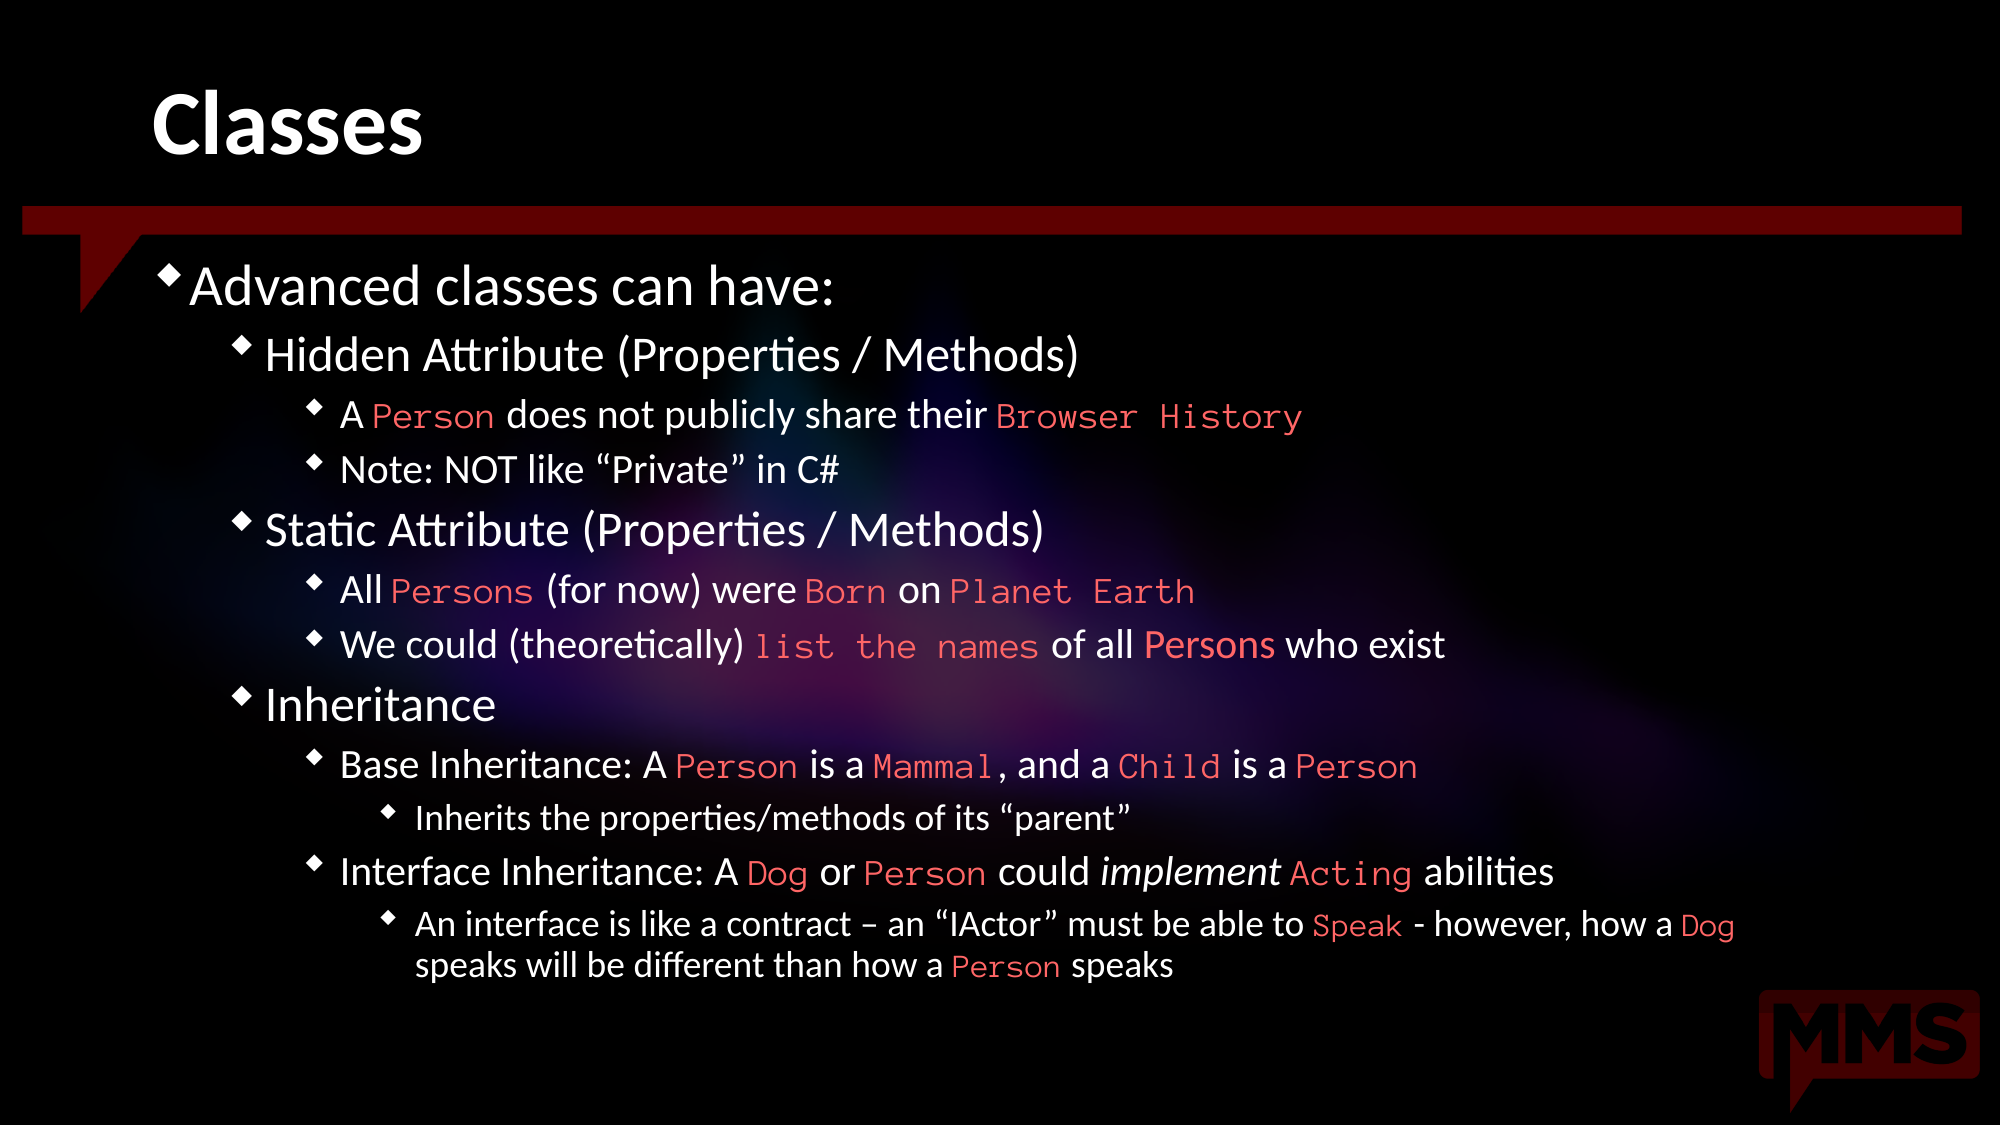

# Classes
Advanced classes can have:
Hidden Attribute (Properties / Methods)
A Person does not publicly share their Browser History
Note: NOT like “Private” in C#
Static Attribute (Properties / Methods)
All Persons (for now) were Born on Planet Earth
We could (theoretically) list the names of all Persons who exist
Inheritance
Base Inheritance: A Person is a Mammal, and a Child is a Person
Inherits the properties/methods of its “parent”
Interface Inheritance: A Dog or Person could implement Acting abilities
An interface is like a contract – an “IActor” must be able to Speak - however, how a Dog speaks will be different than how a Person speaks